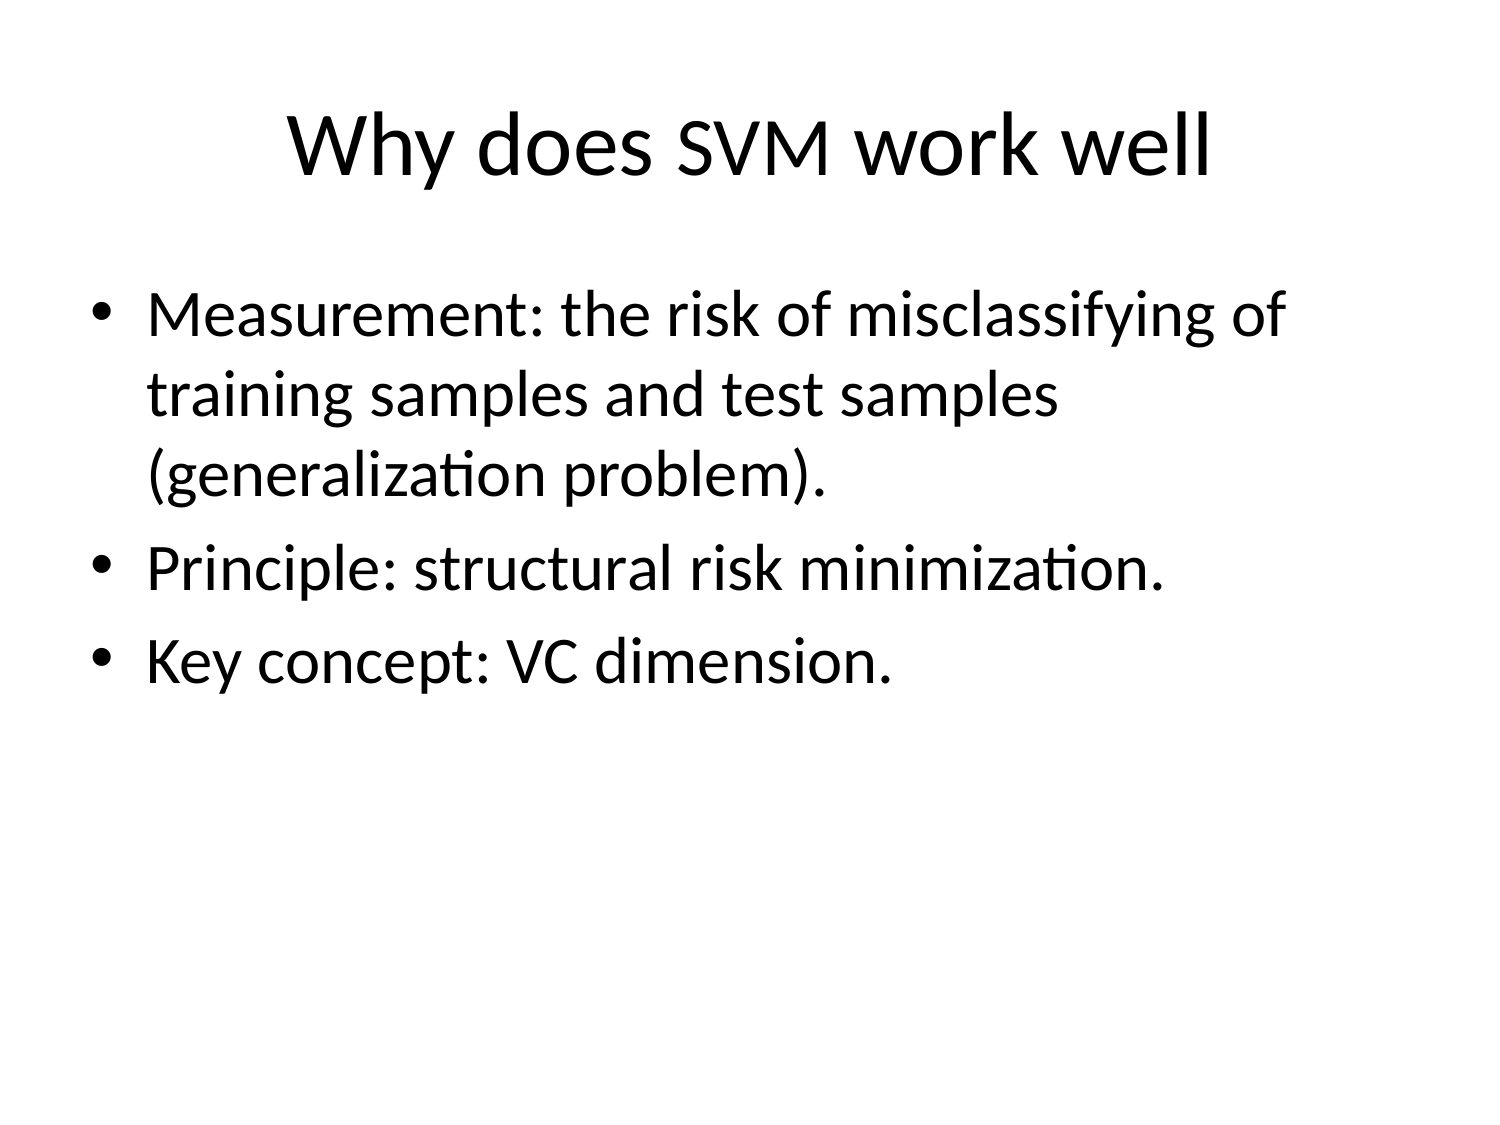

# Why does SVM work well
Measurement: the risk of misclassifying of training samples and test samples (generalization problem).
Principle: structural risk minimization.
Key concept: VC dimension.